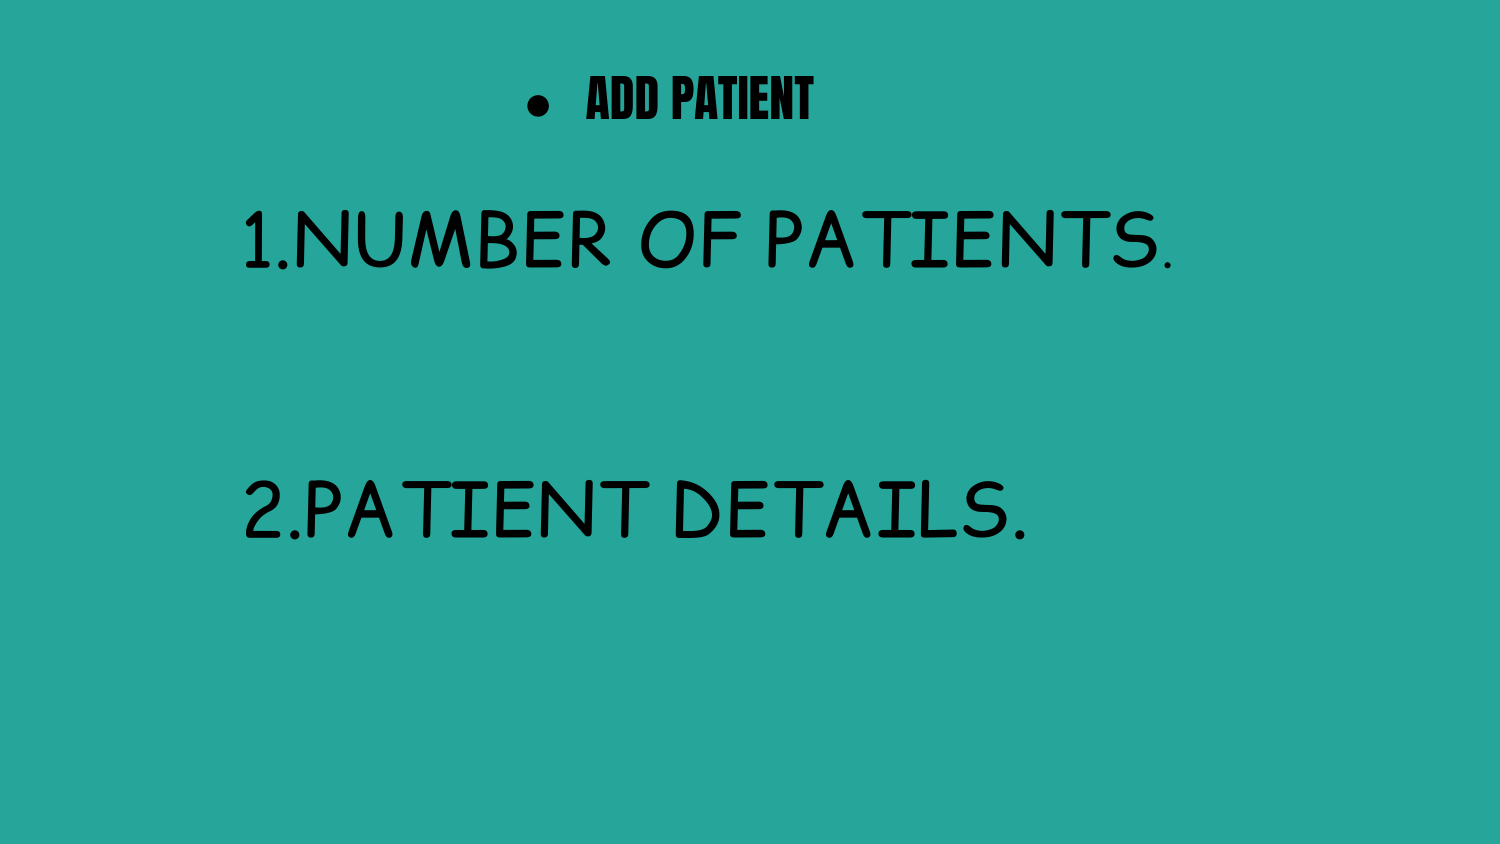

ADD PATIENT
1.NUMBER OF PATIENTS.

2.PATIENT DETAILS.